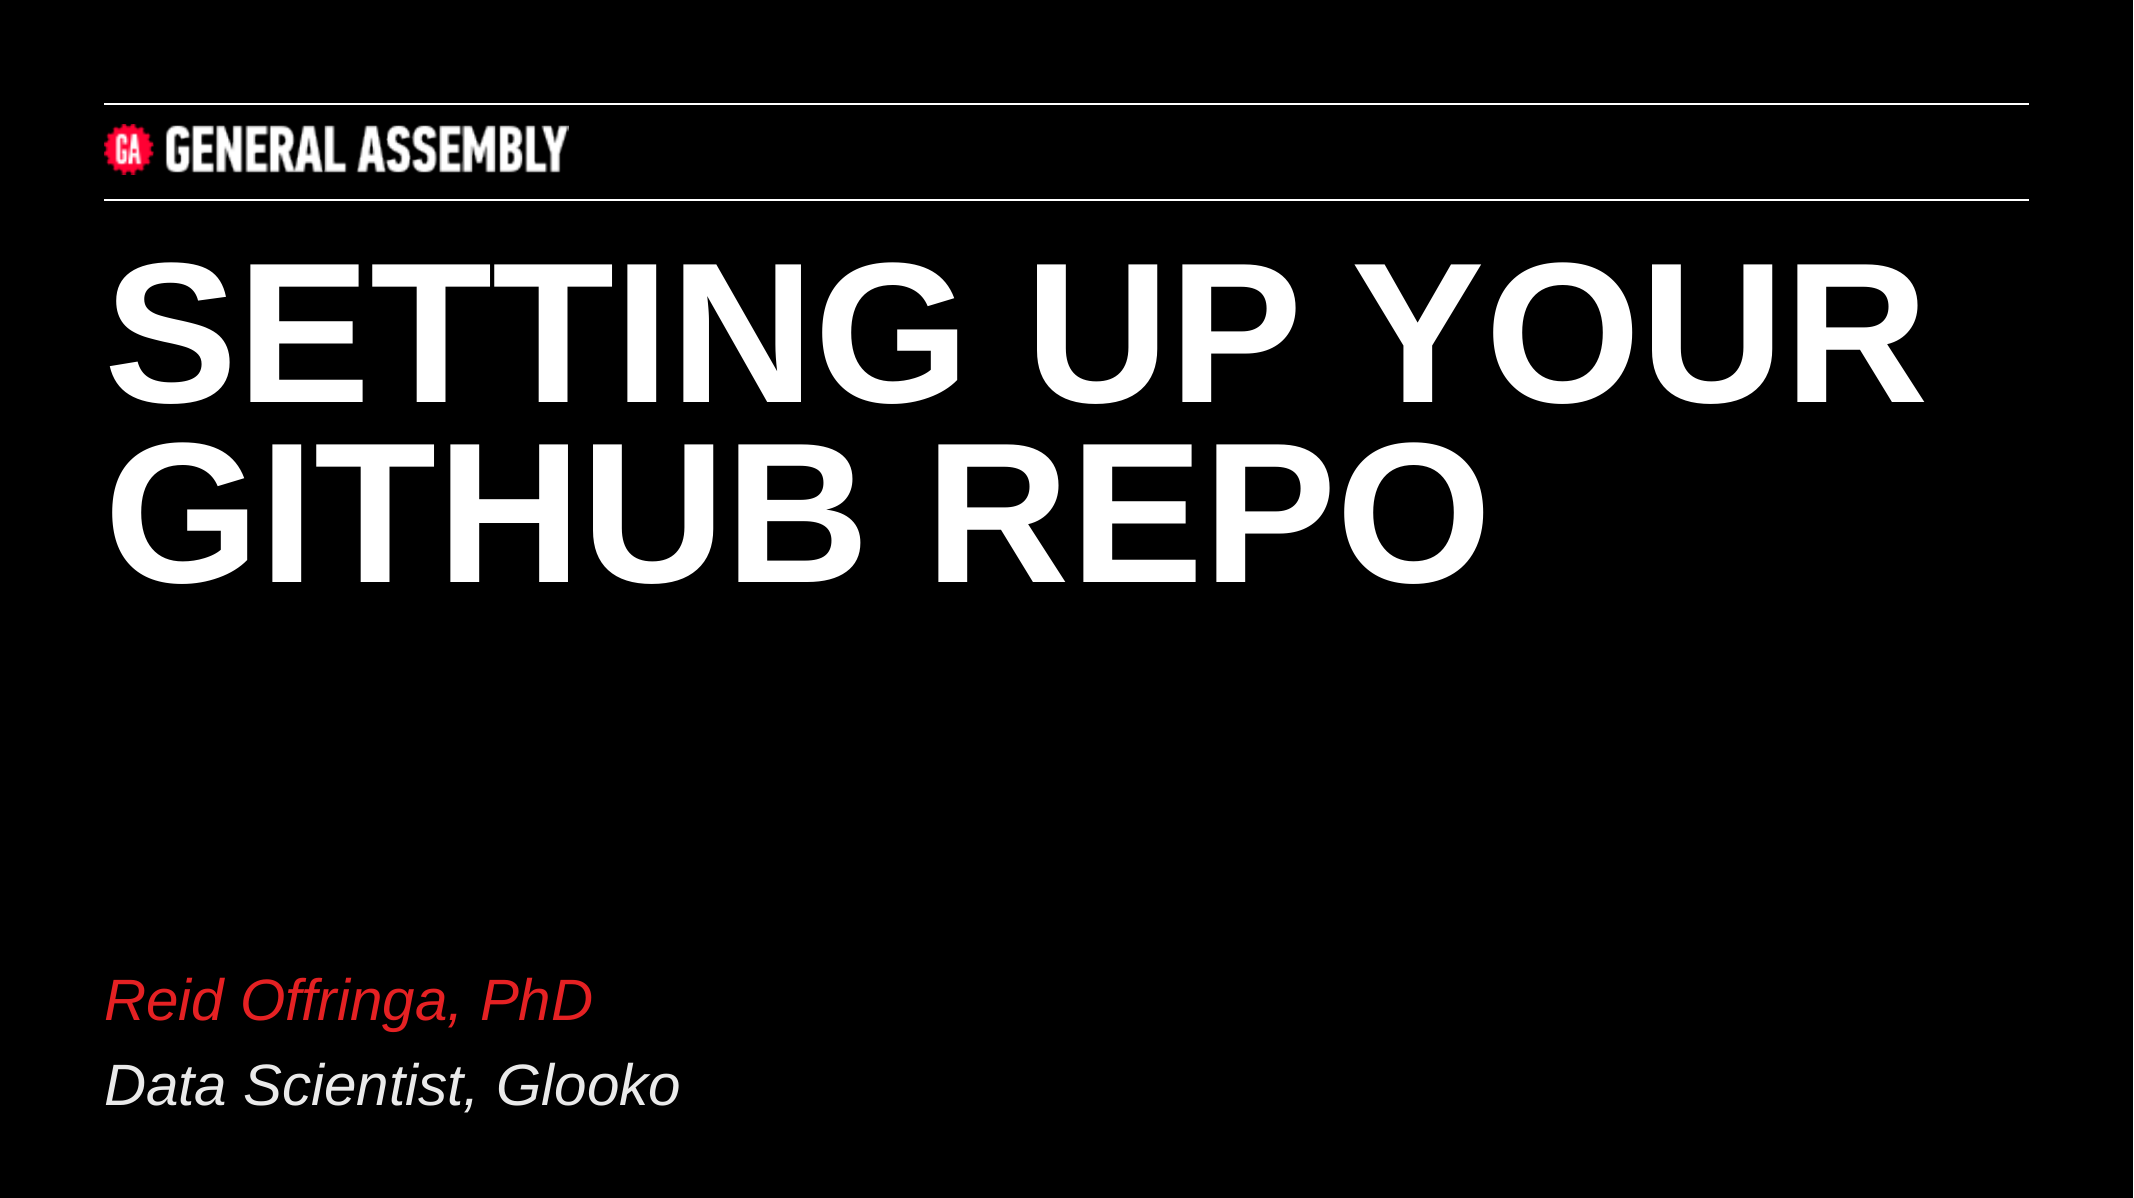

SETTING UP YOUR GITHUB REPO
Reid Offringa, PhD
Data Scientist, Glooko